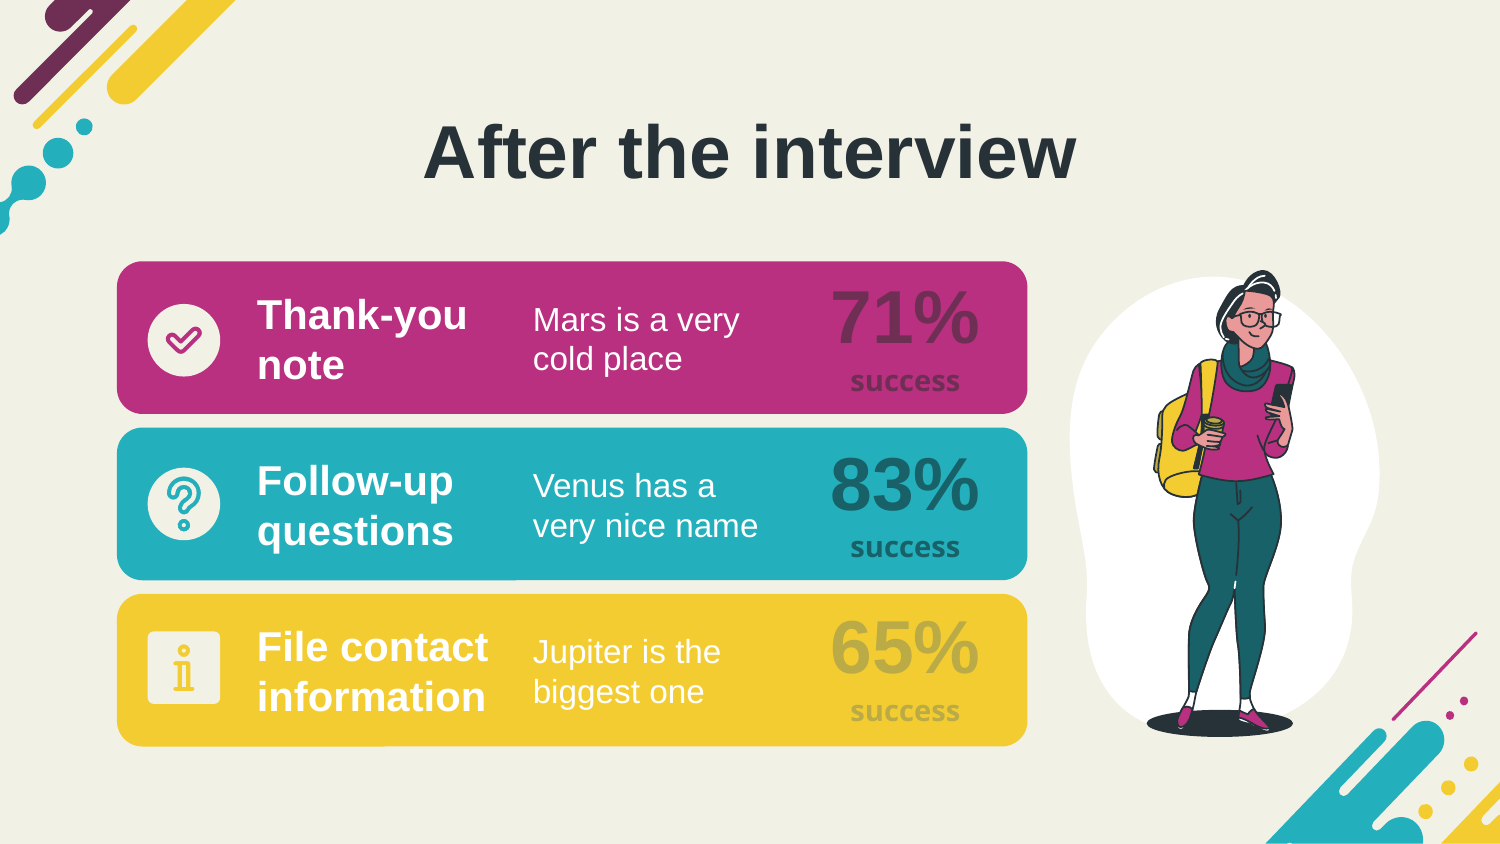

# After the interview

Thank-you note
Mars is a very cold place
71%

success

Follow-up questions
Venus has a very nice name
83%

success

65%
File contact information
Jupiter is the biggest one

success